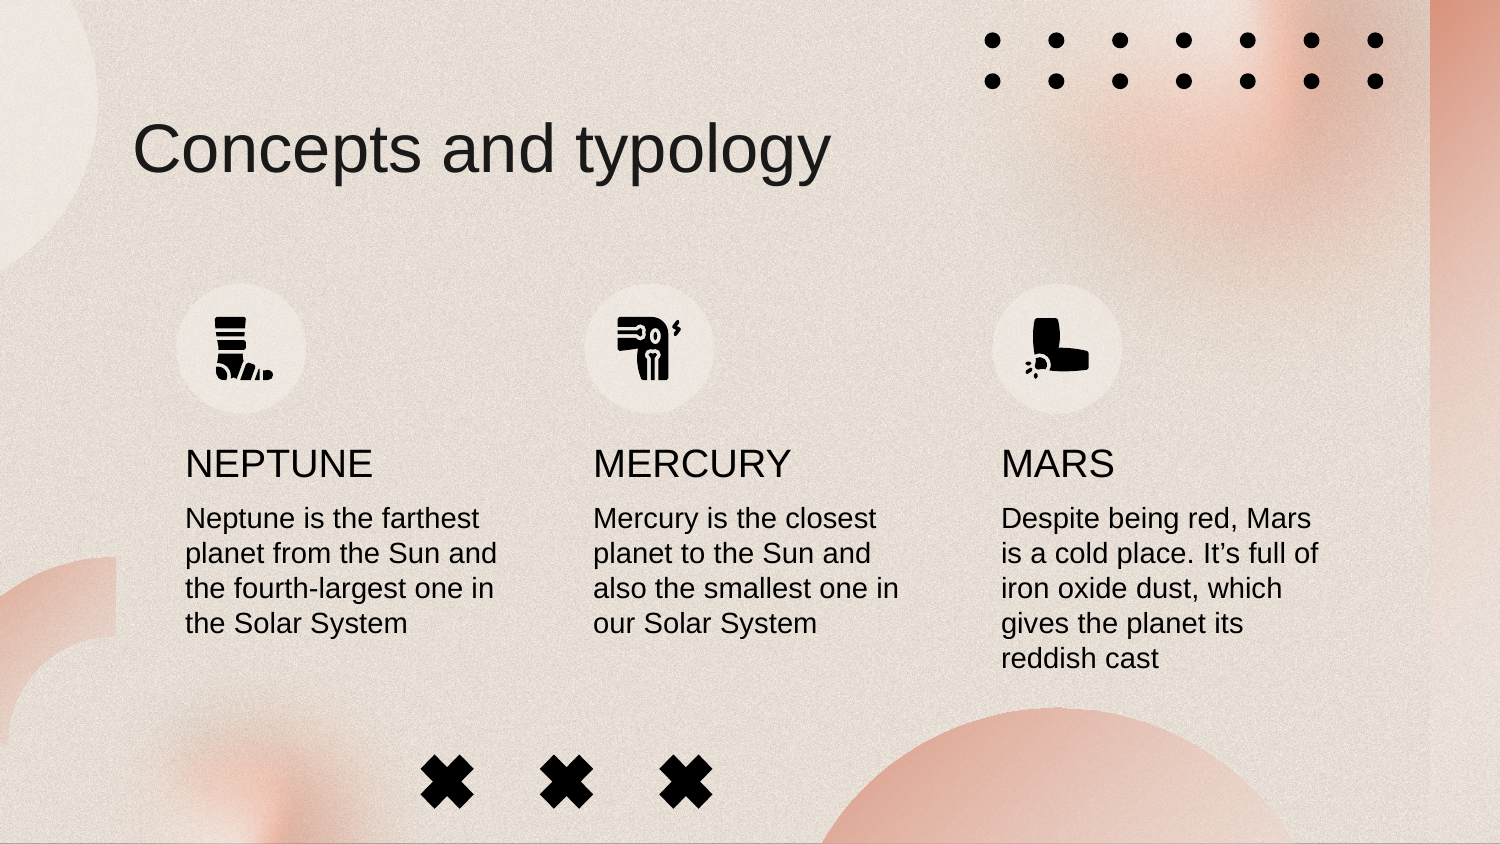

# Concepts and typology

NEPTUNE
MERCURY
MARS
Neptune is the farthest planet from the Sun and the fourth-largest one in the Solar System
Mercury is the closest planet to the Sun and also the smallest one in our Solar System
Despite being red, Mars is a cold place. It’s full of iron oxide dust, which gives the planet its reddish cast